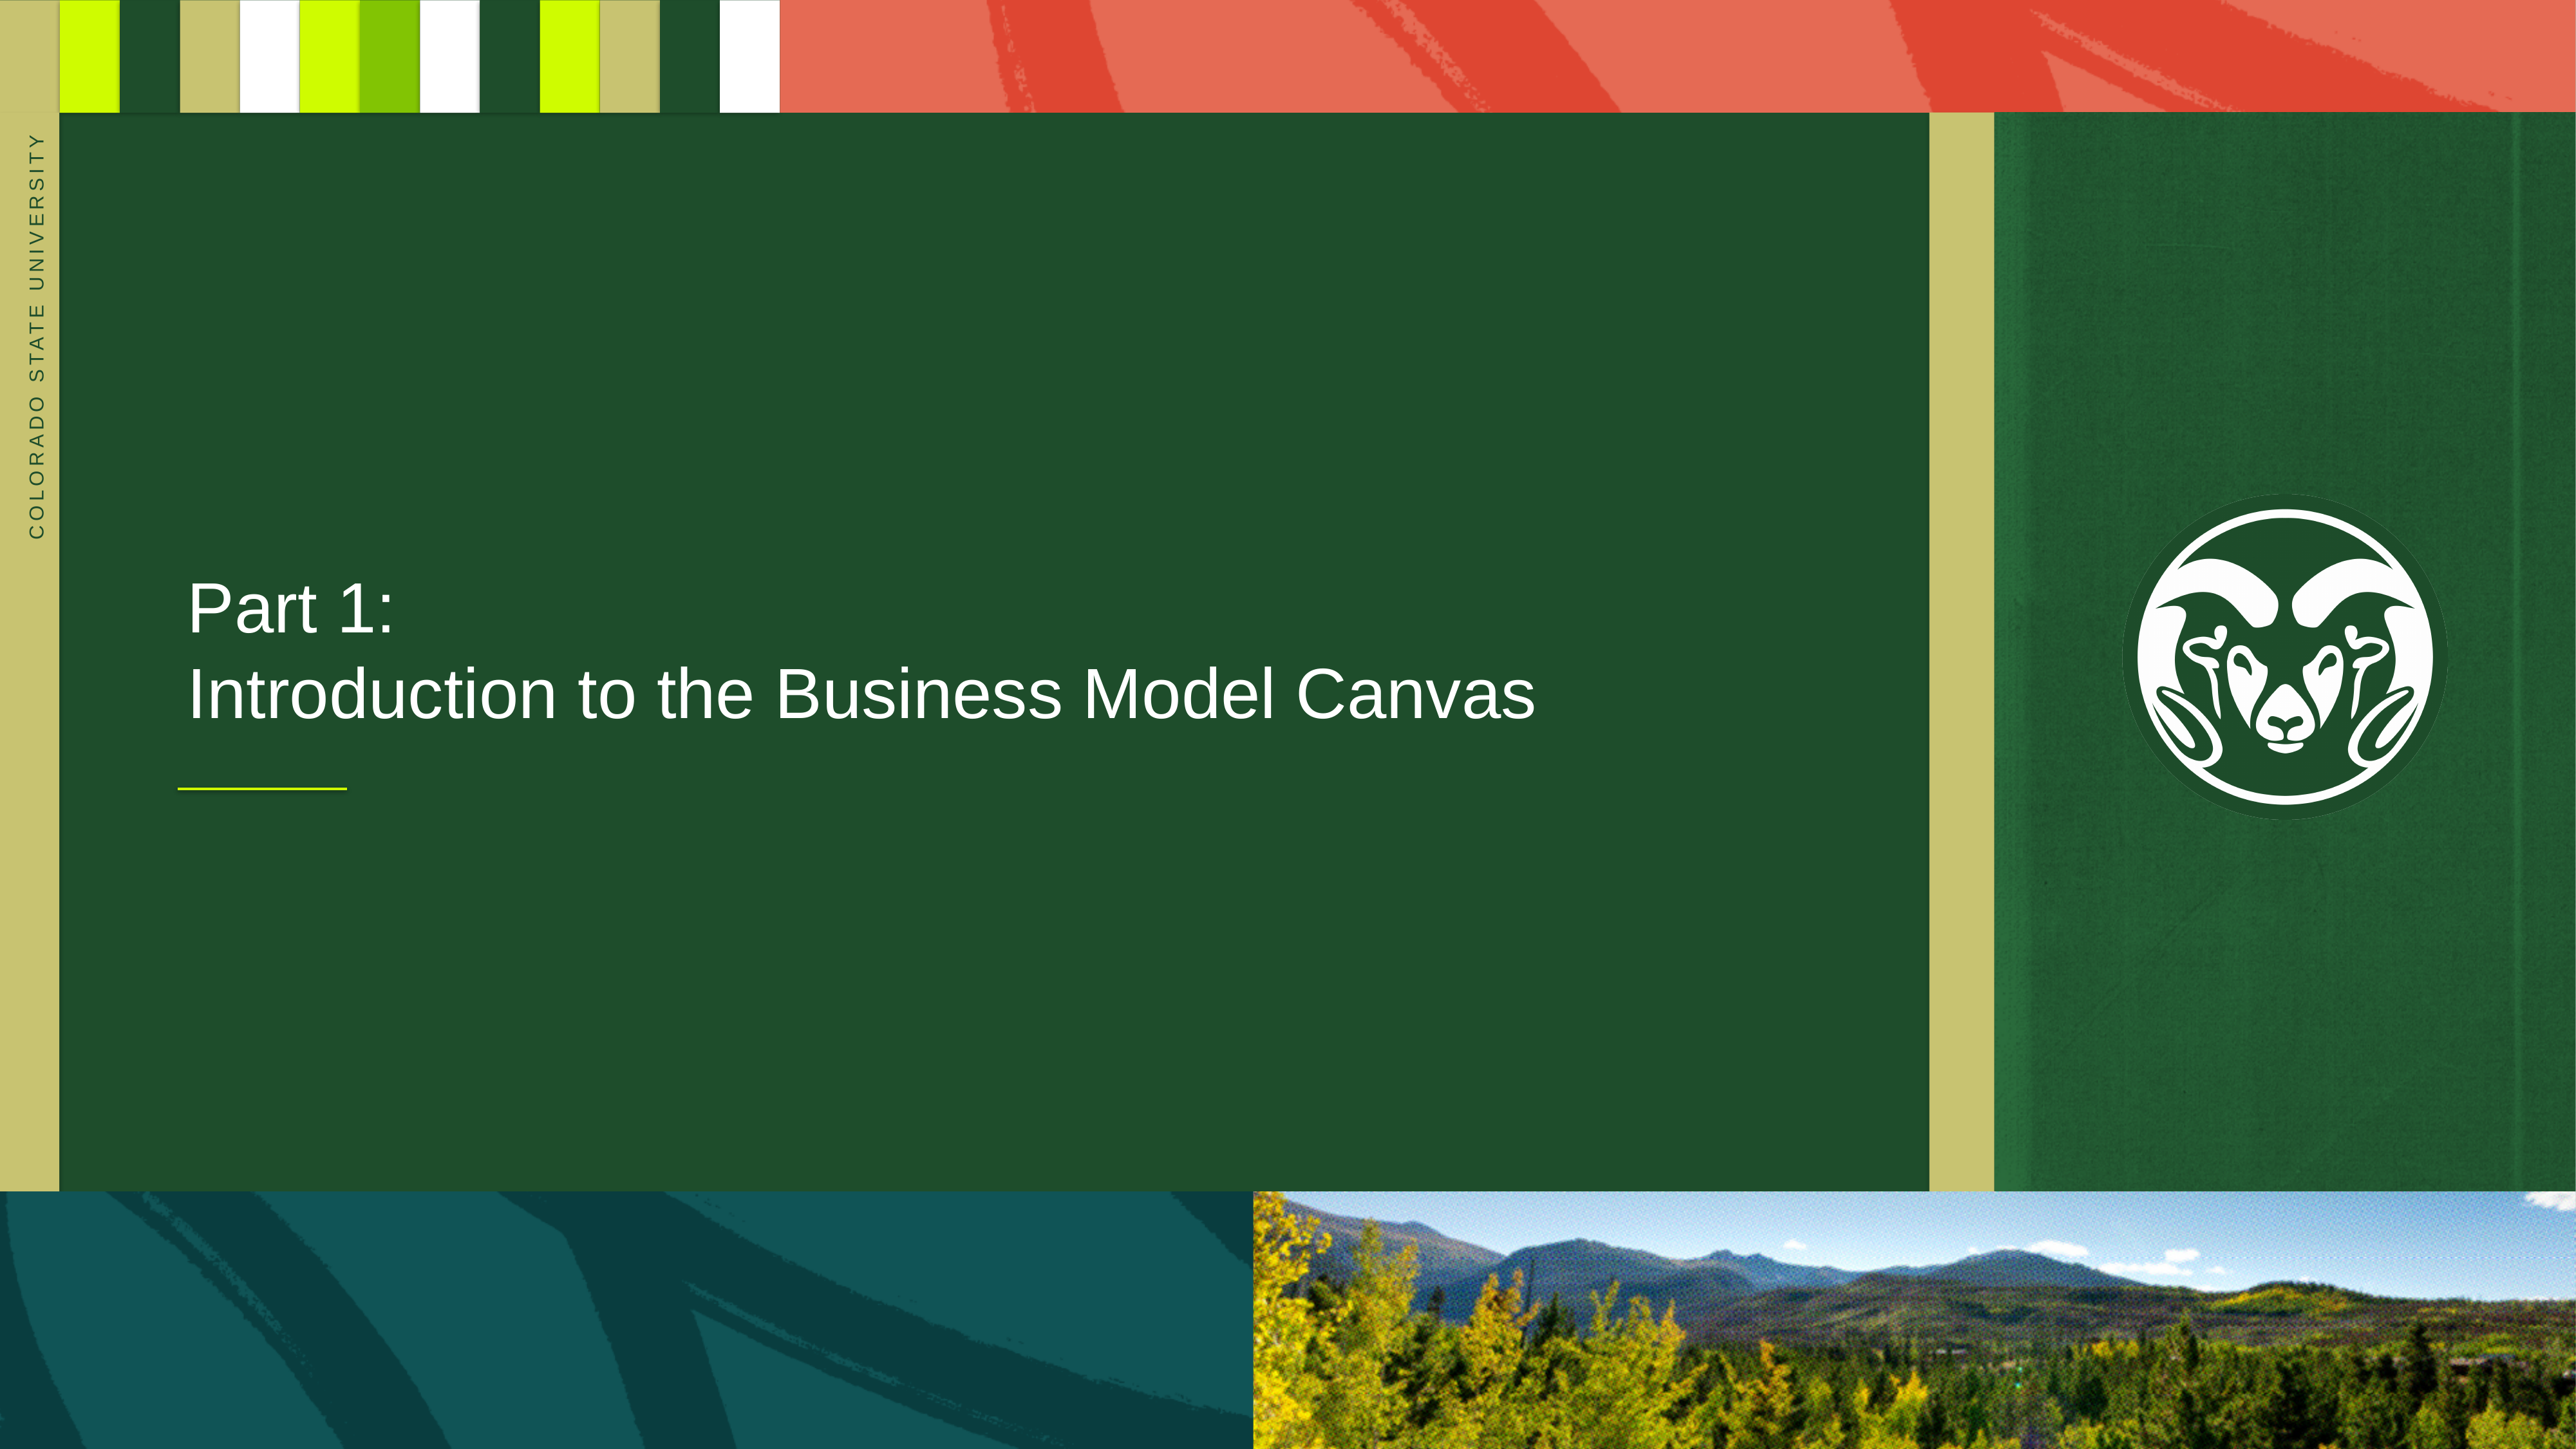

# Part 1: Introduction to the Business Model Canvas